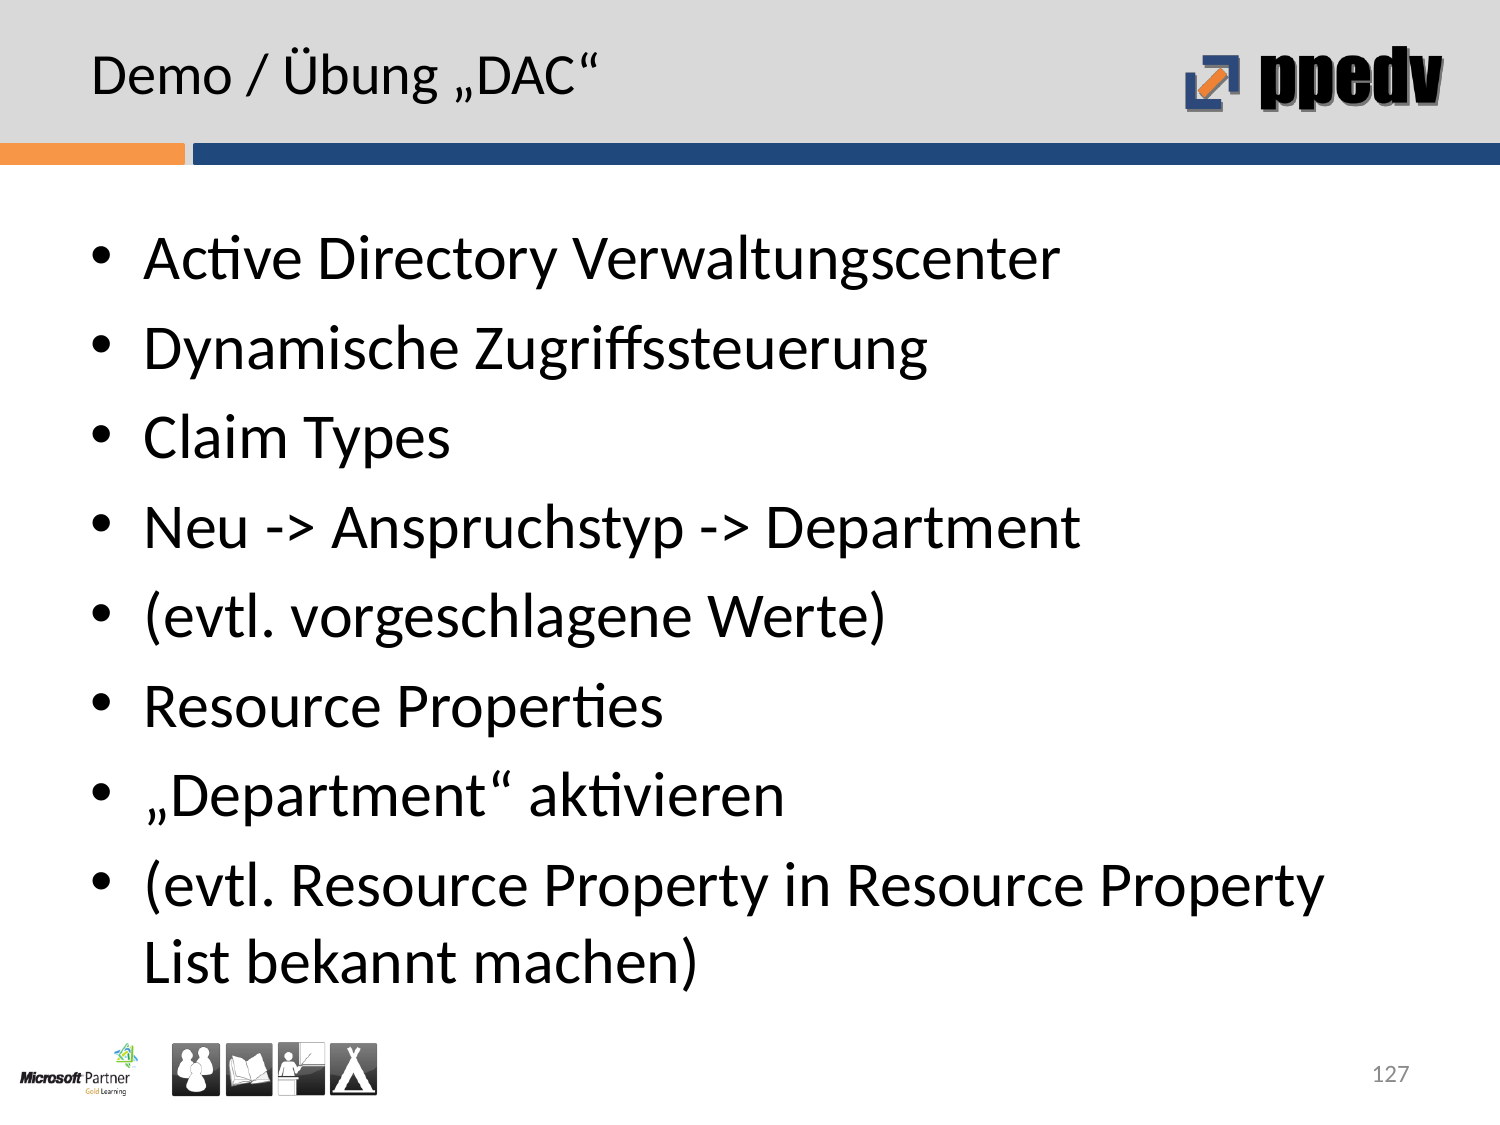

# Demo / Übung „DAC“
Active Directory Verwaltungscenter
Dynamische Zugriffssteuerung
Claim Types
Neu -> Anspruchstyp -> Department
(evtl. vorgeschlagene Werte)
Resource Properties
„Department“ aktivieren
(evtl. Resource Property in Resource Property List bekannt machen)

127